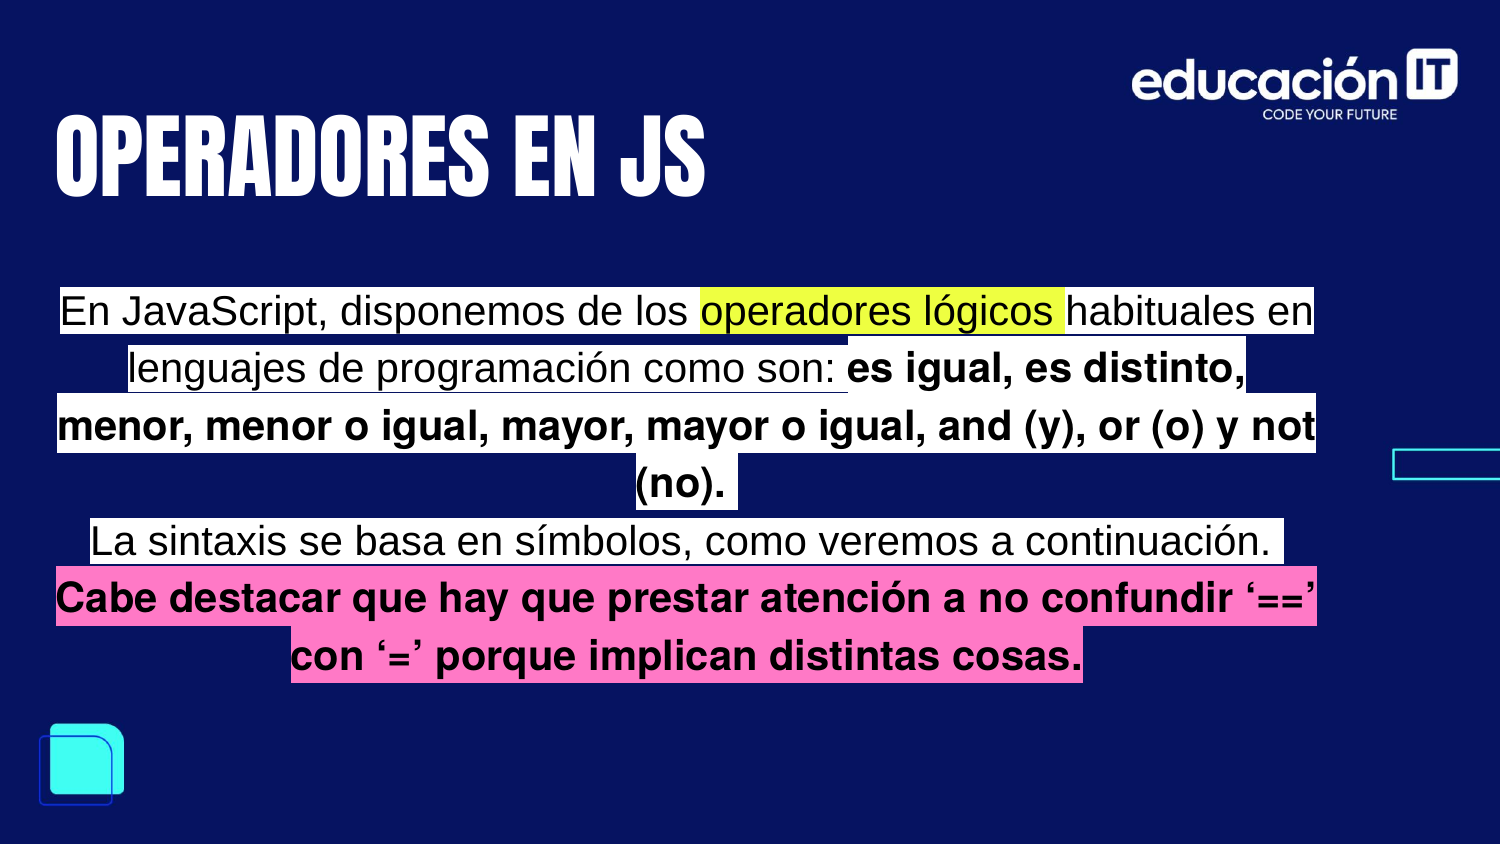

OPERADORES EN JS
En JavaScript, disponemos de los operadores lógicos habituales en lenguajes de programación como son: es igual, es distinto, menor, menor o igual, mayor, mayor o igual, and (y), or (o) y not (no).
La sintaxis se basa en símbolos, como veremos a continuación.
Cabe destacar que hay que prestar atención a no confundir ‘==’ con ‘=’ porque implican distintas cosas.